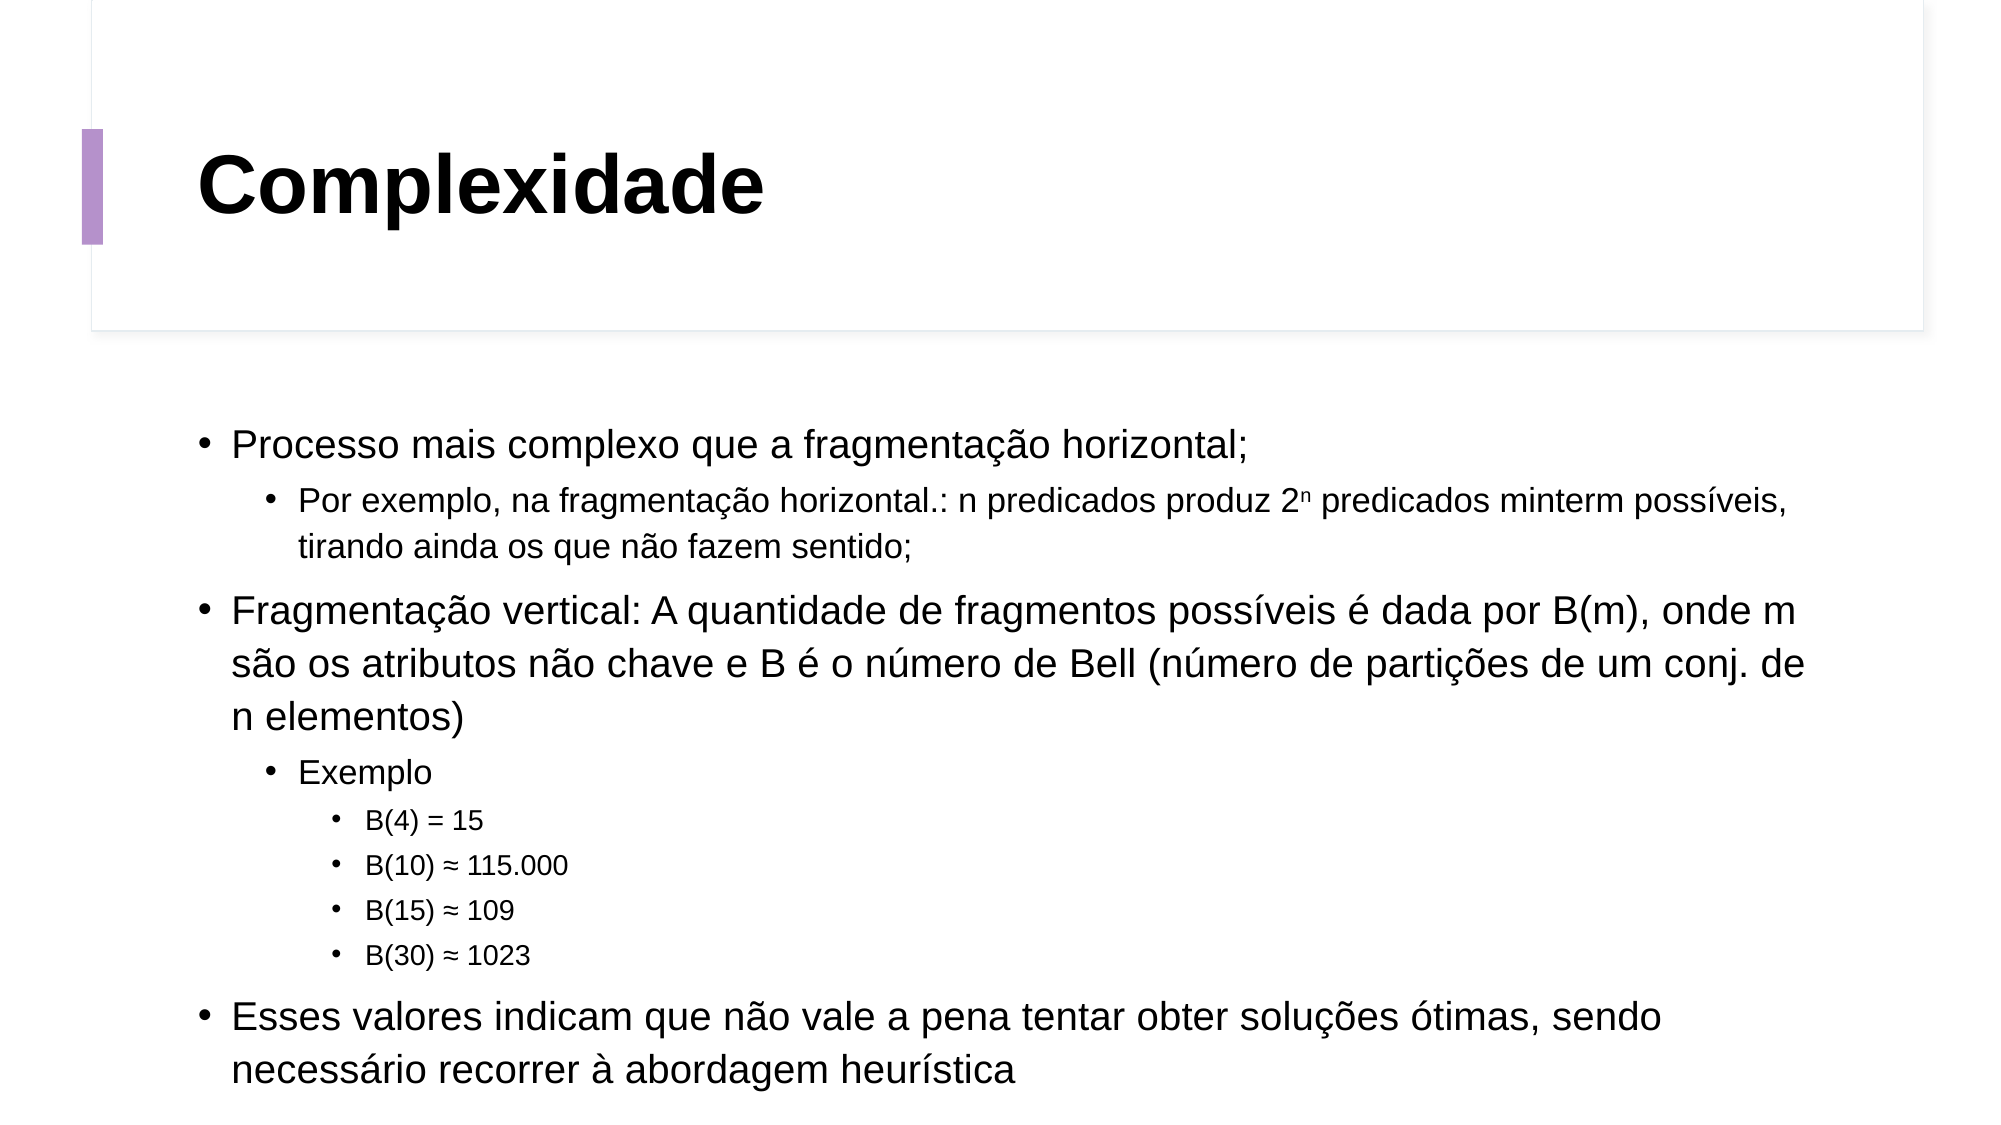

# Complexidade
Processo mais complexo que a fragmentação horizontal;
Por exemplo, na fragmentação horizontal.: n predicados produz 2n predicados minterm possíveis, tirando ainda os que não fazem sentido;
Fragmentação vertical: A quantidade de fragmentos possíveis é dada por B(m), onde m são os atributos não chave e B é o número de Bell (número de partições de um conj. de n elementos)
Exemplo
B(4) = 15
B(10) ≈ 115.000
B(15) ≈ 109
B(30) ≈ 1023
Esses valores indicam que não vale a pena tentar obter soluções ótimas, sendo necessário recorrer à abordagem heurística